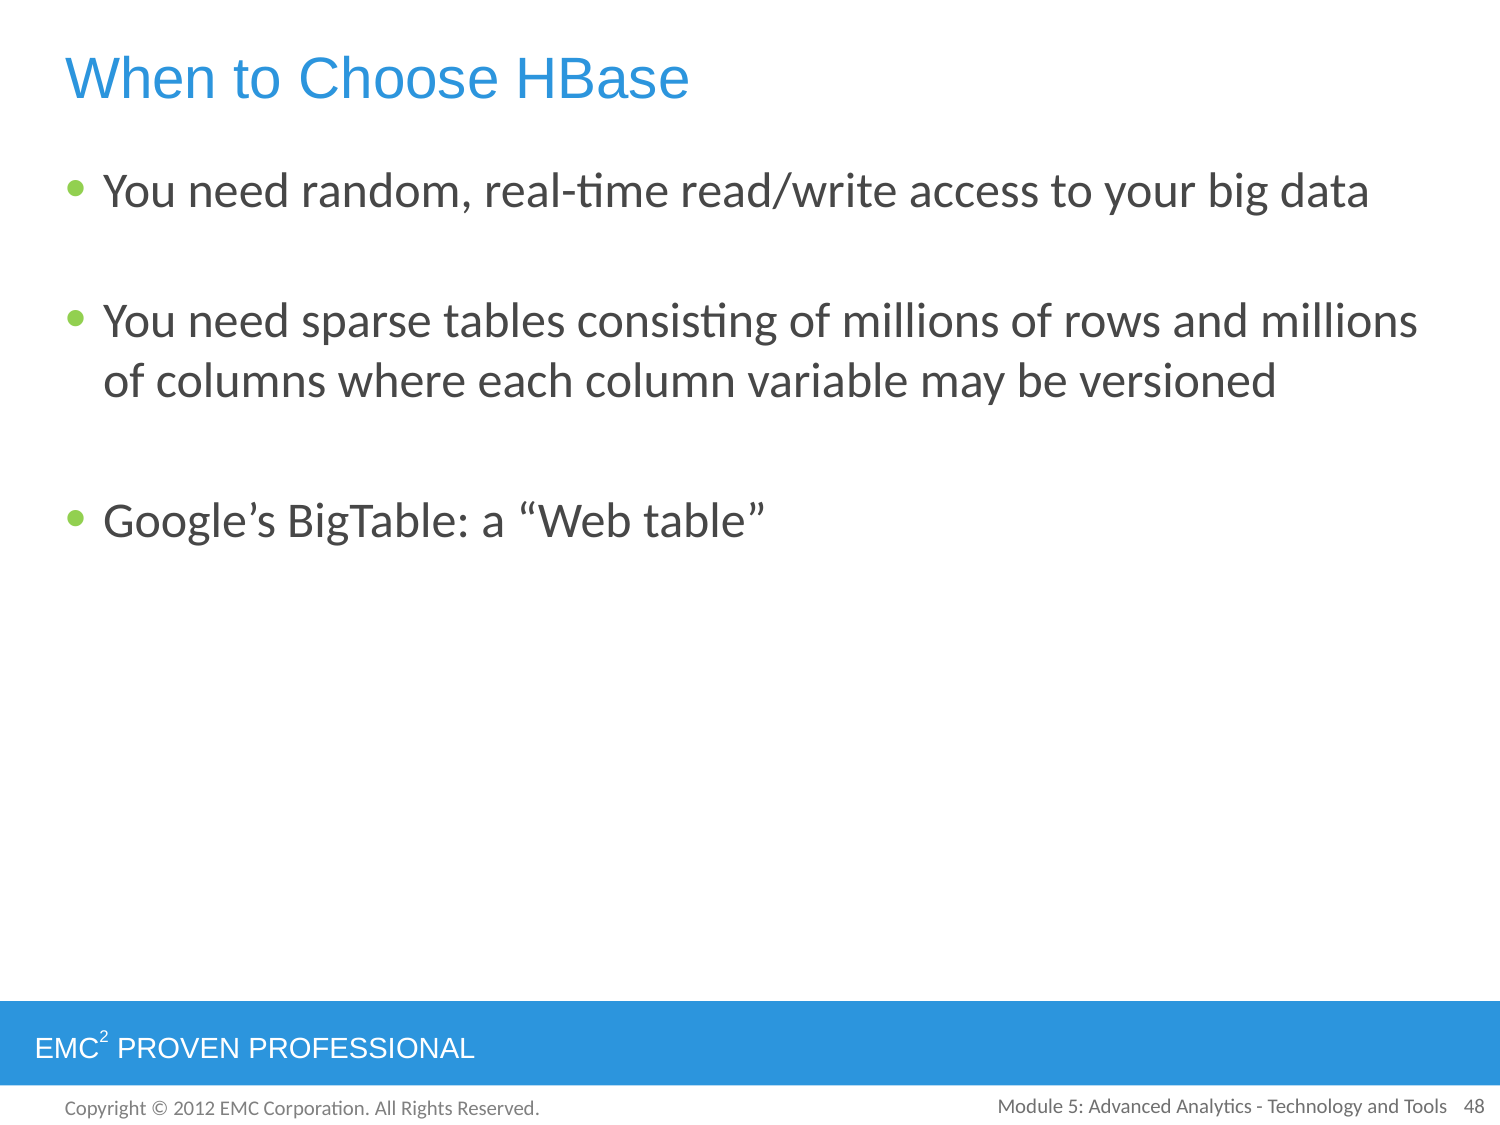

# When to Choose HBase
You need random, real-time read/write access to your big data
You need sparse tables consisting of millions of rows and millions of columns where each column variable may be versioned

Google’s BigTable: a “Web table”

Module 5: Advanced Analytics - Technology and Tools
48